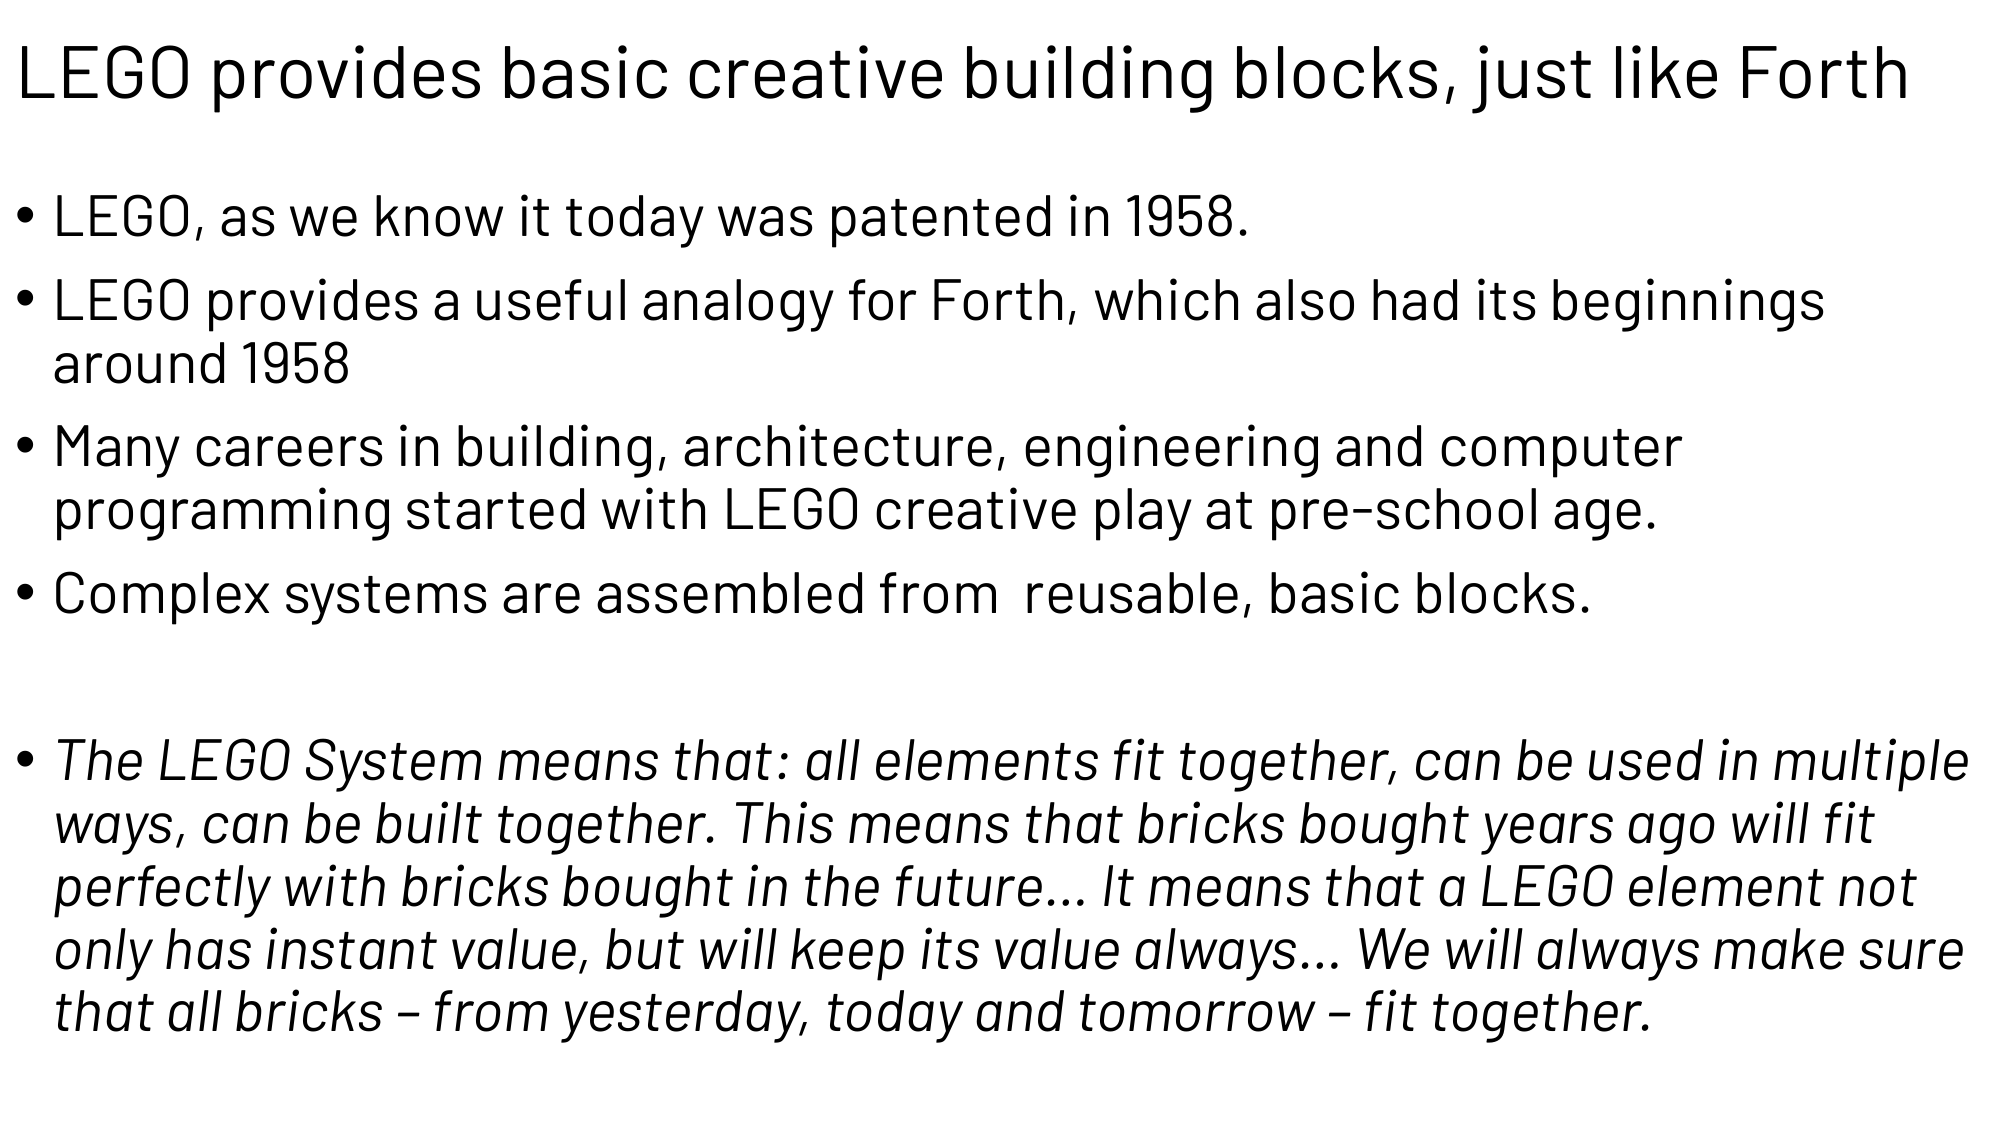

# LEGO provides basic creative building blocks, just like Forth
LEGO, as we know it today was patented in 1958.
LEGO provides a useful analogy for Forth, which also had its beginnings around 1958
Many careers in building, architecture, engineering and computer programming started with LEGO creative play at pre-school age.
Complex systems are assembled from  reusable, basic blocks.

The LEGO System means that: all elements fit together, can be used in multiple ways, can be built together. This means that bricks bought years ago will fit perfectly with bricks bought in the future… It means that a LEGO element not only has instant value, but will keep its value always… We will always make sure that all bricks – from yesterday, today and tomorrow – fit together.